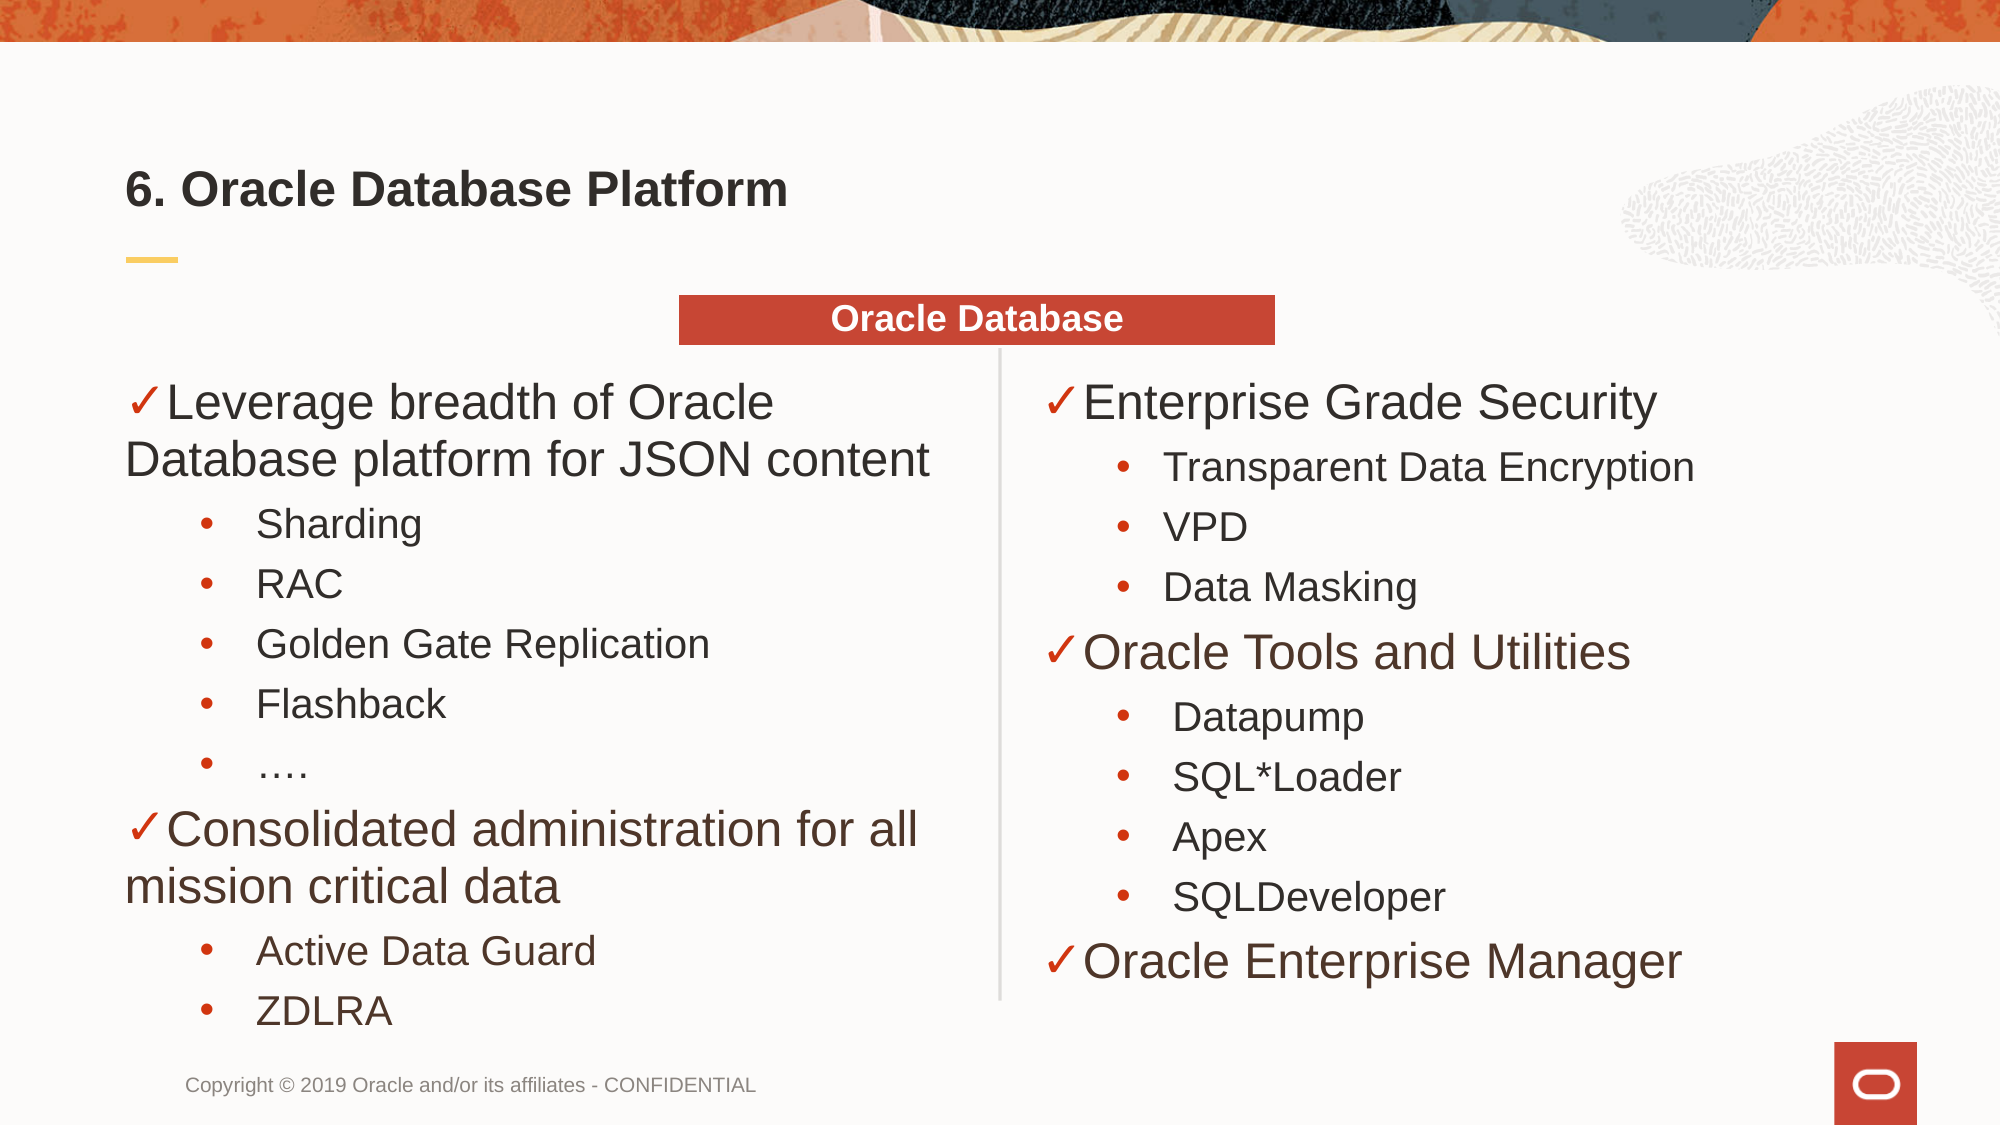

# 6. Oracle Database Platform
Oracle Database

Leverage breadth of Oracle Database platform for JSON content
Sharding
RAC
Golden Gate Replication
Flashback
….
Consolidated administration for all mission critical data
Active Data Guard
ZDLRA

Enterprise Grade Security
Transparent Data Encryption
VPD
Data Masking
Oracle Tools and Utilities
Datapump
SQL*Loader
Apex
SQLDeveloper
Oracle Enterprise Manager

Copyright © 2019 Oracle and/or its affiliates - CONFIDENTIAL